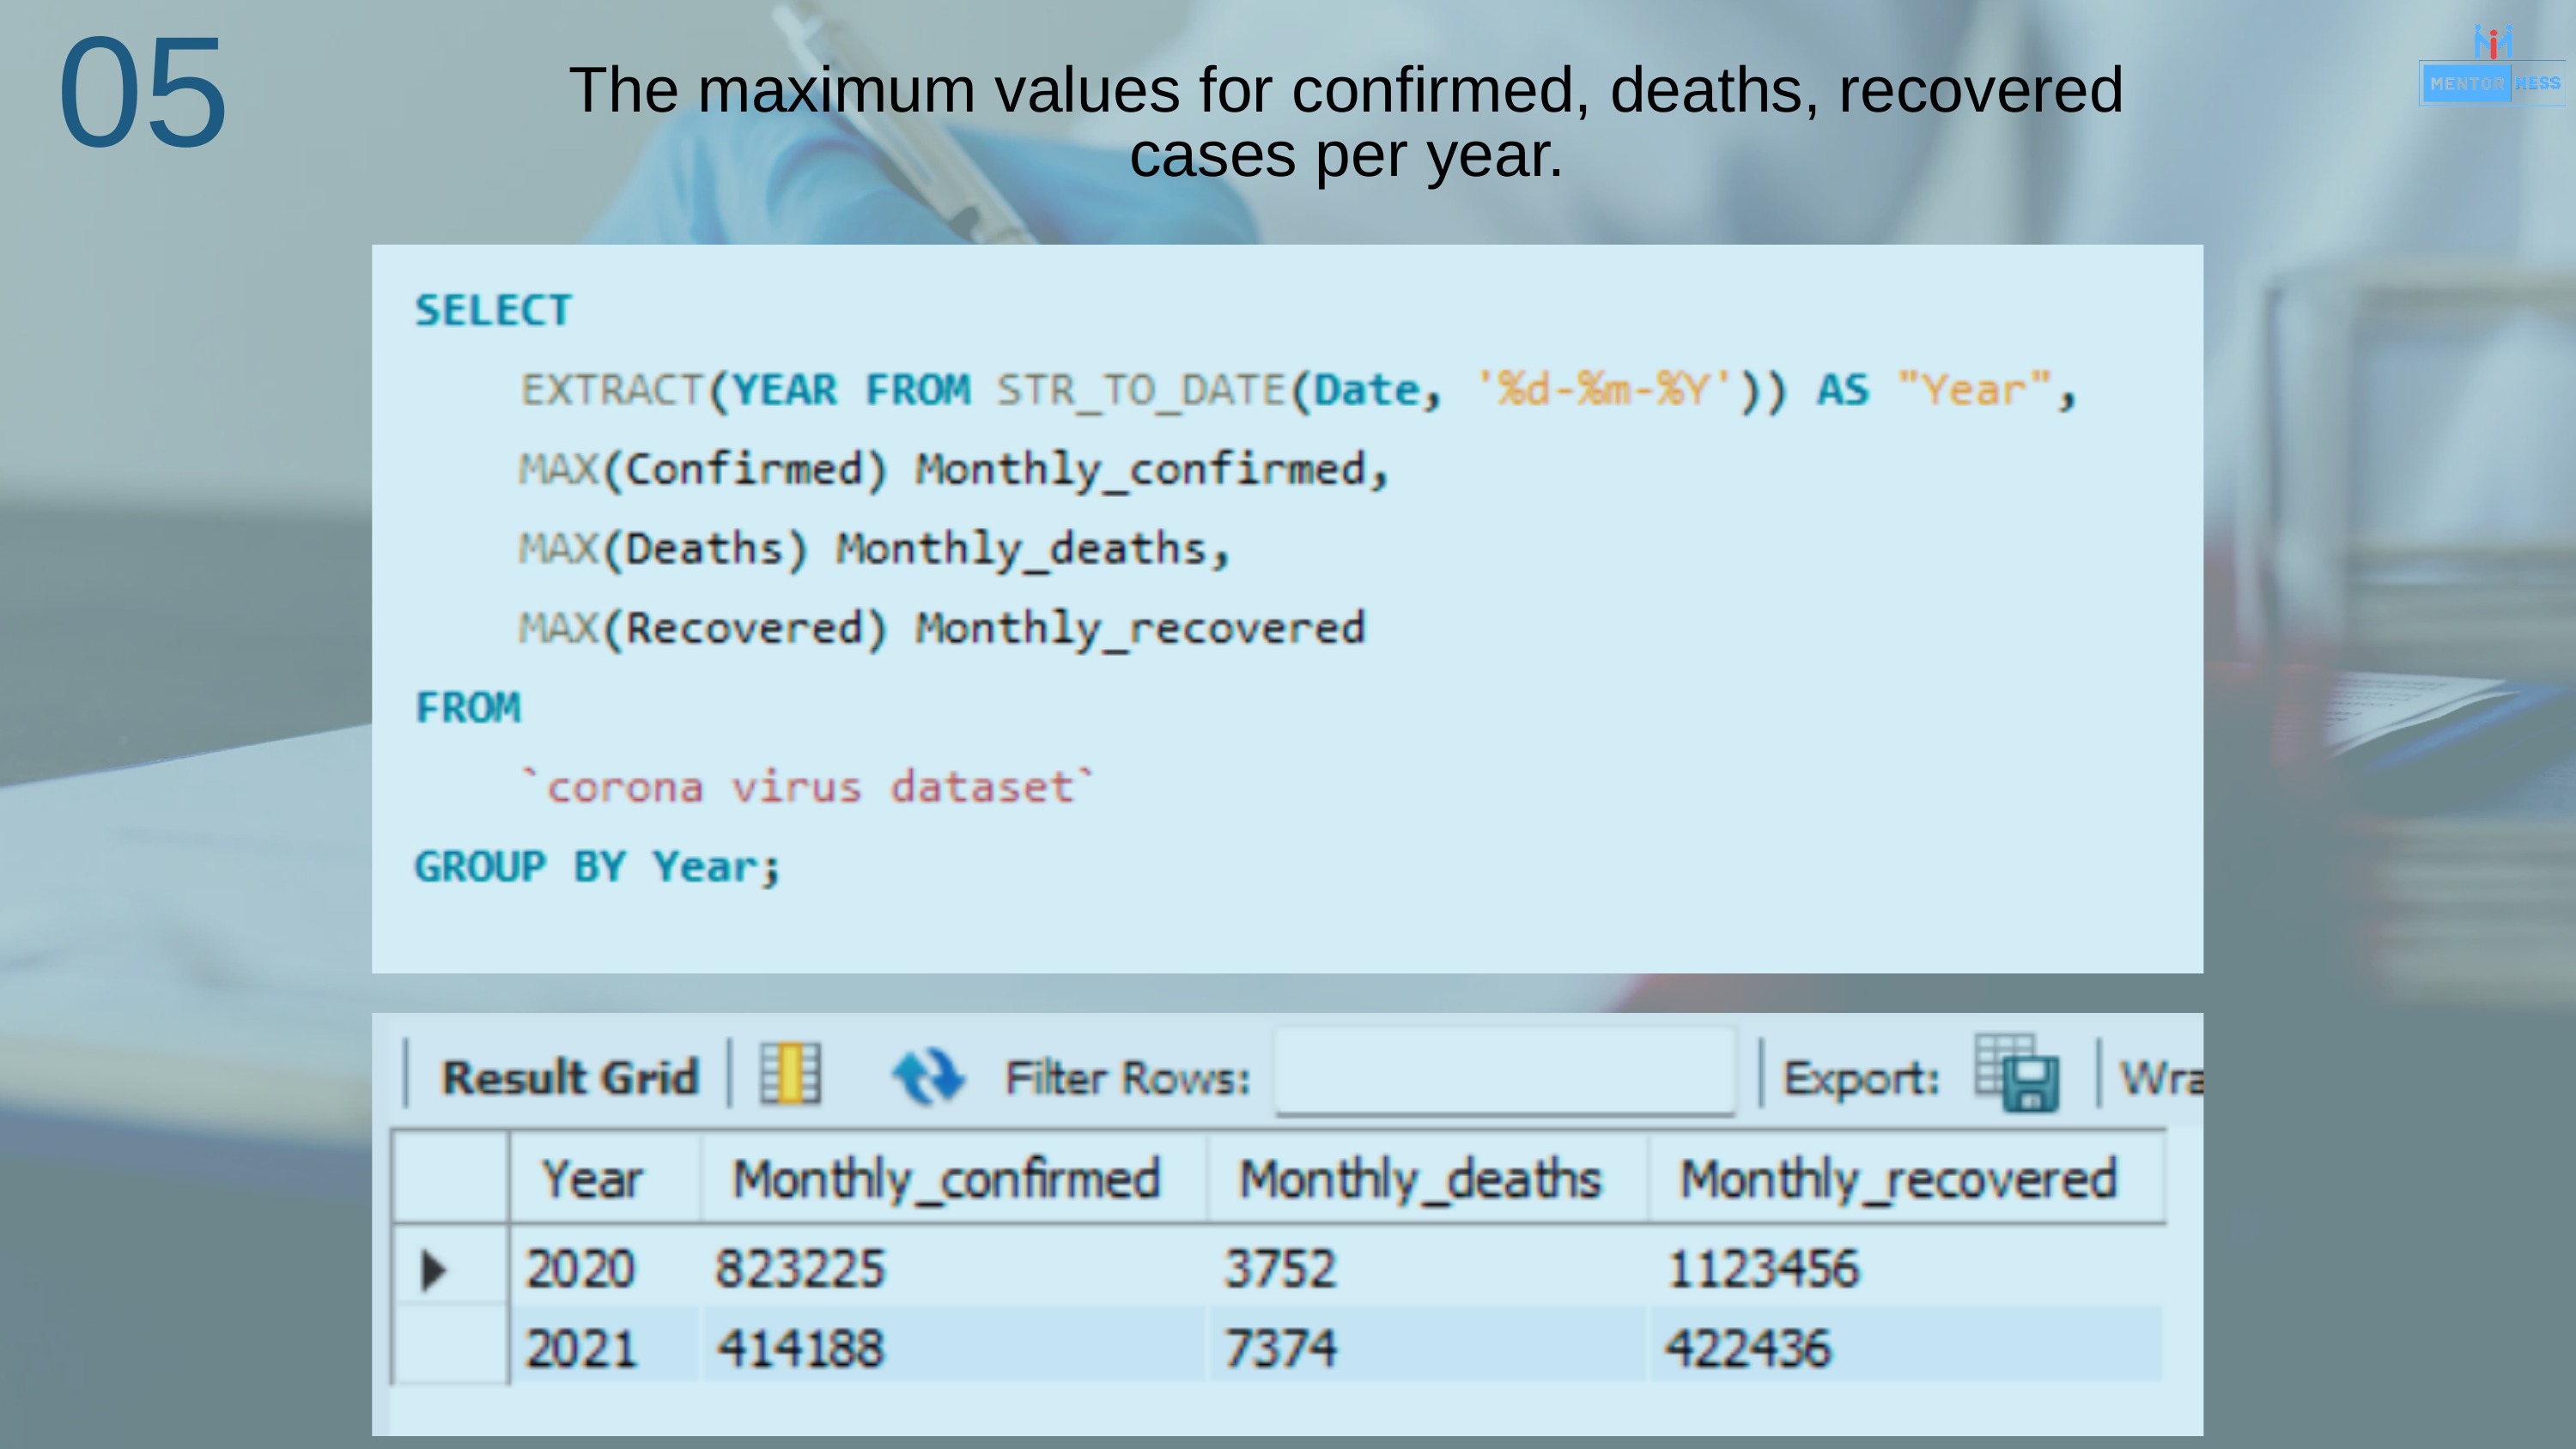

05

The maximum values for confirmed, deaths, recovered cases per year.